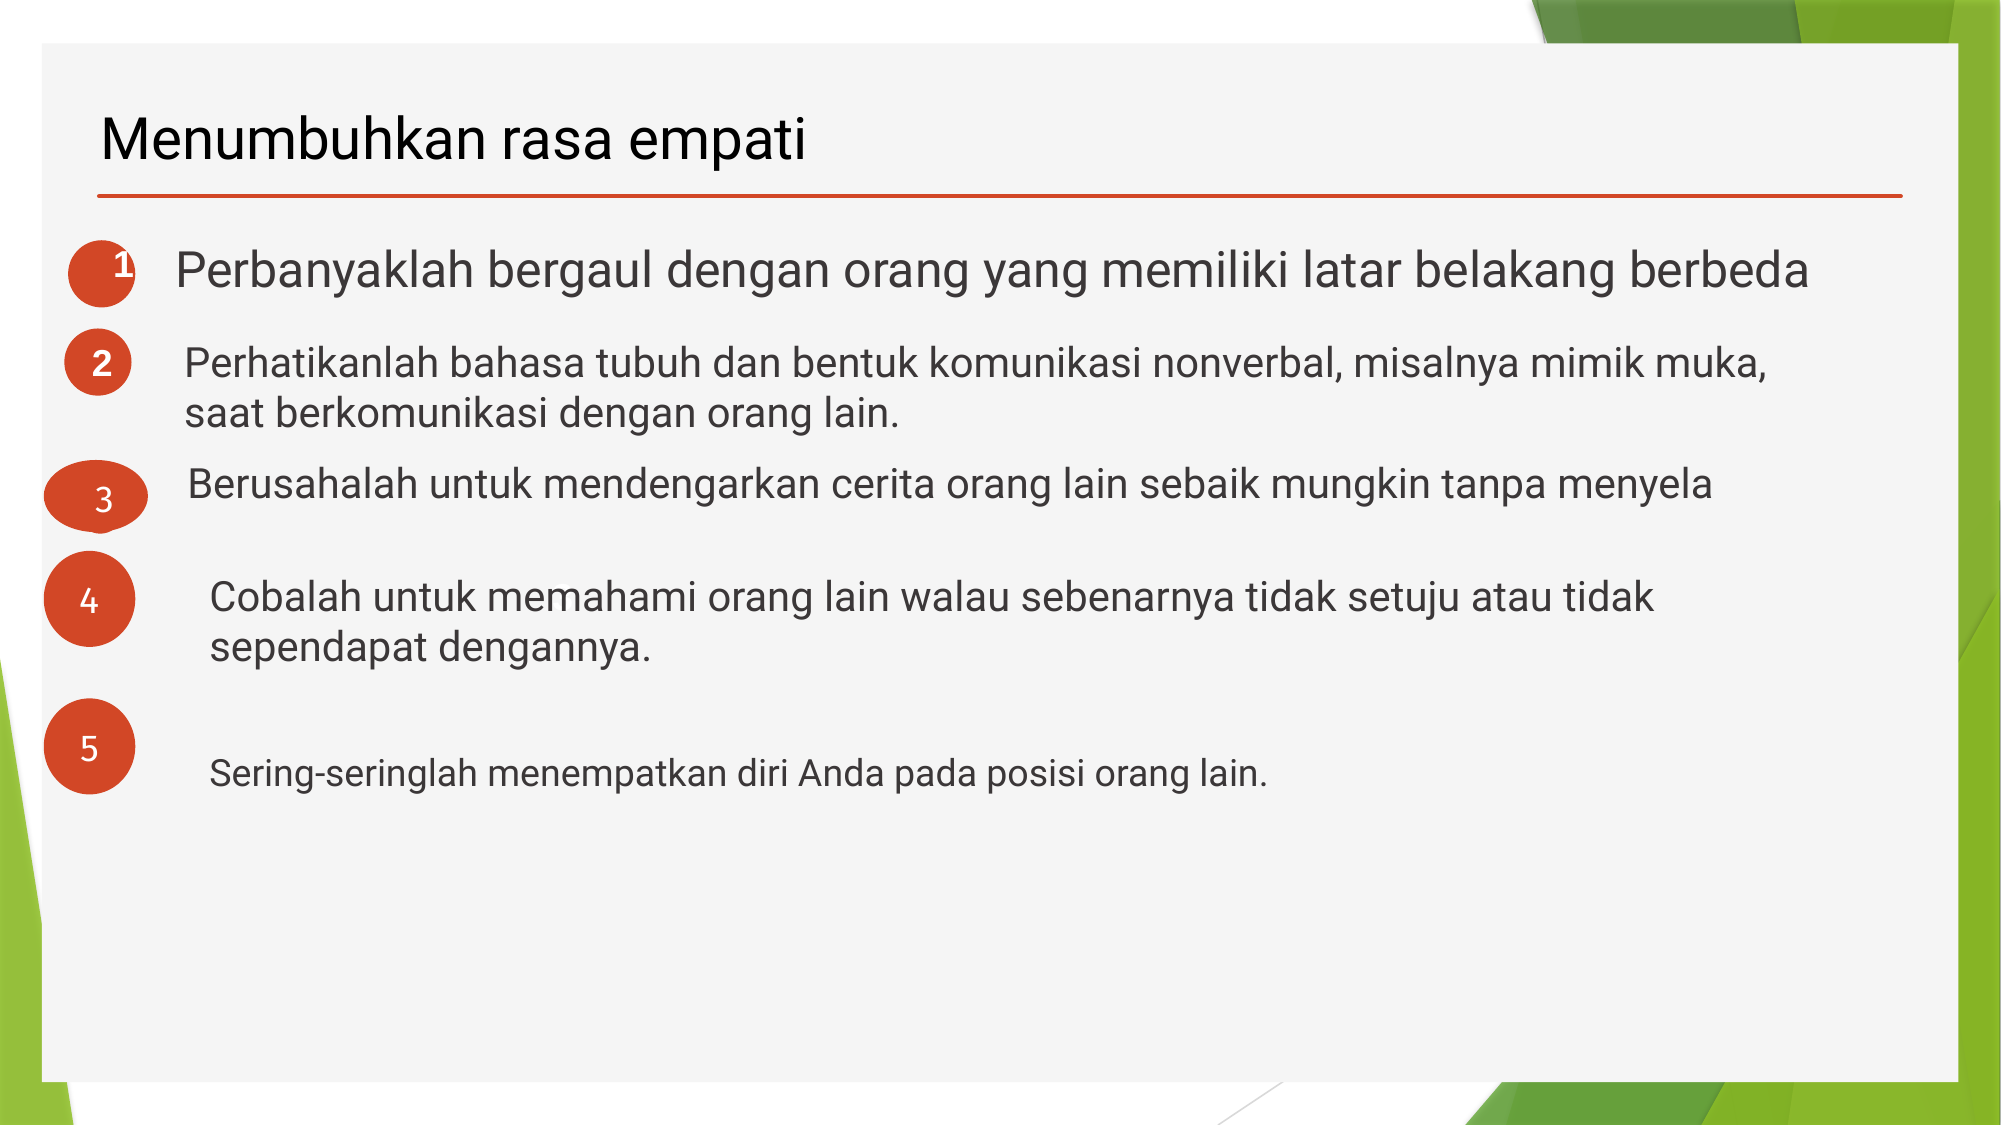

# Menumbuhkan rasa empati
Perbanyaklah bergaul dengan orang yang memiliki latar belakang berbeda
1

2
Perhatikanlah bahasa tubuh dan bentuk komunikasi nonverbal, misalnya mimik muka, saat berkomunikasi dengan orang lain.
3
3
3
Berusahalah untuk mendengarkan cerita orang lain sebaik mungkin tanpa menyela
4
Cobalah untuk memahami orang lain walau sebenarnya tidak setuju atau tidak sependapat dengannya.

Sering-seringlah menempatkan diri Anda pada posisi orang lain.

5